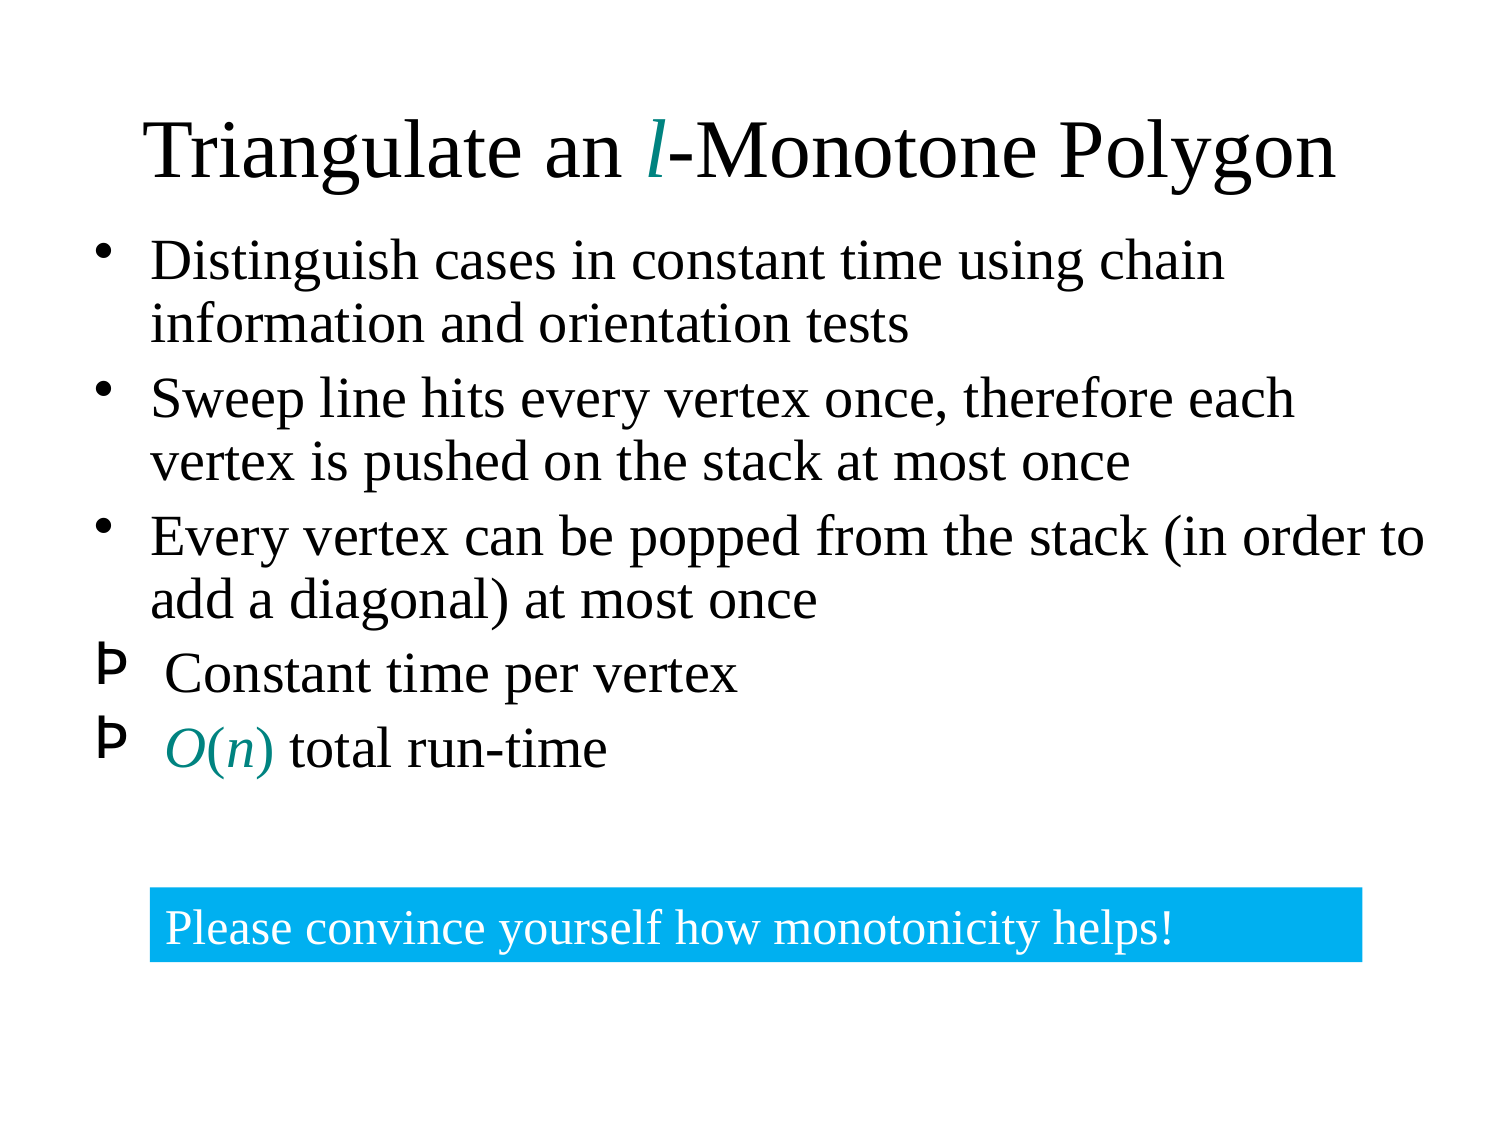

# Triangulate an l-Monotone Polygon
Distinguish cases in constant time using chain information and orientation tests
Sweep line hits every vertex once, therefore each vertex is pushed on the stack at most once
Every vertex can be popped from the stack (in order to add a diagonal) at most once
 Constant time per vertex
 O(n) total run-time
Please convince yourself how monotonicity helps!